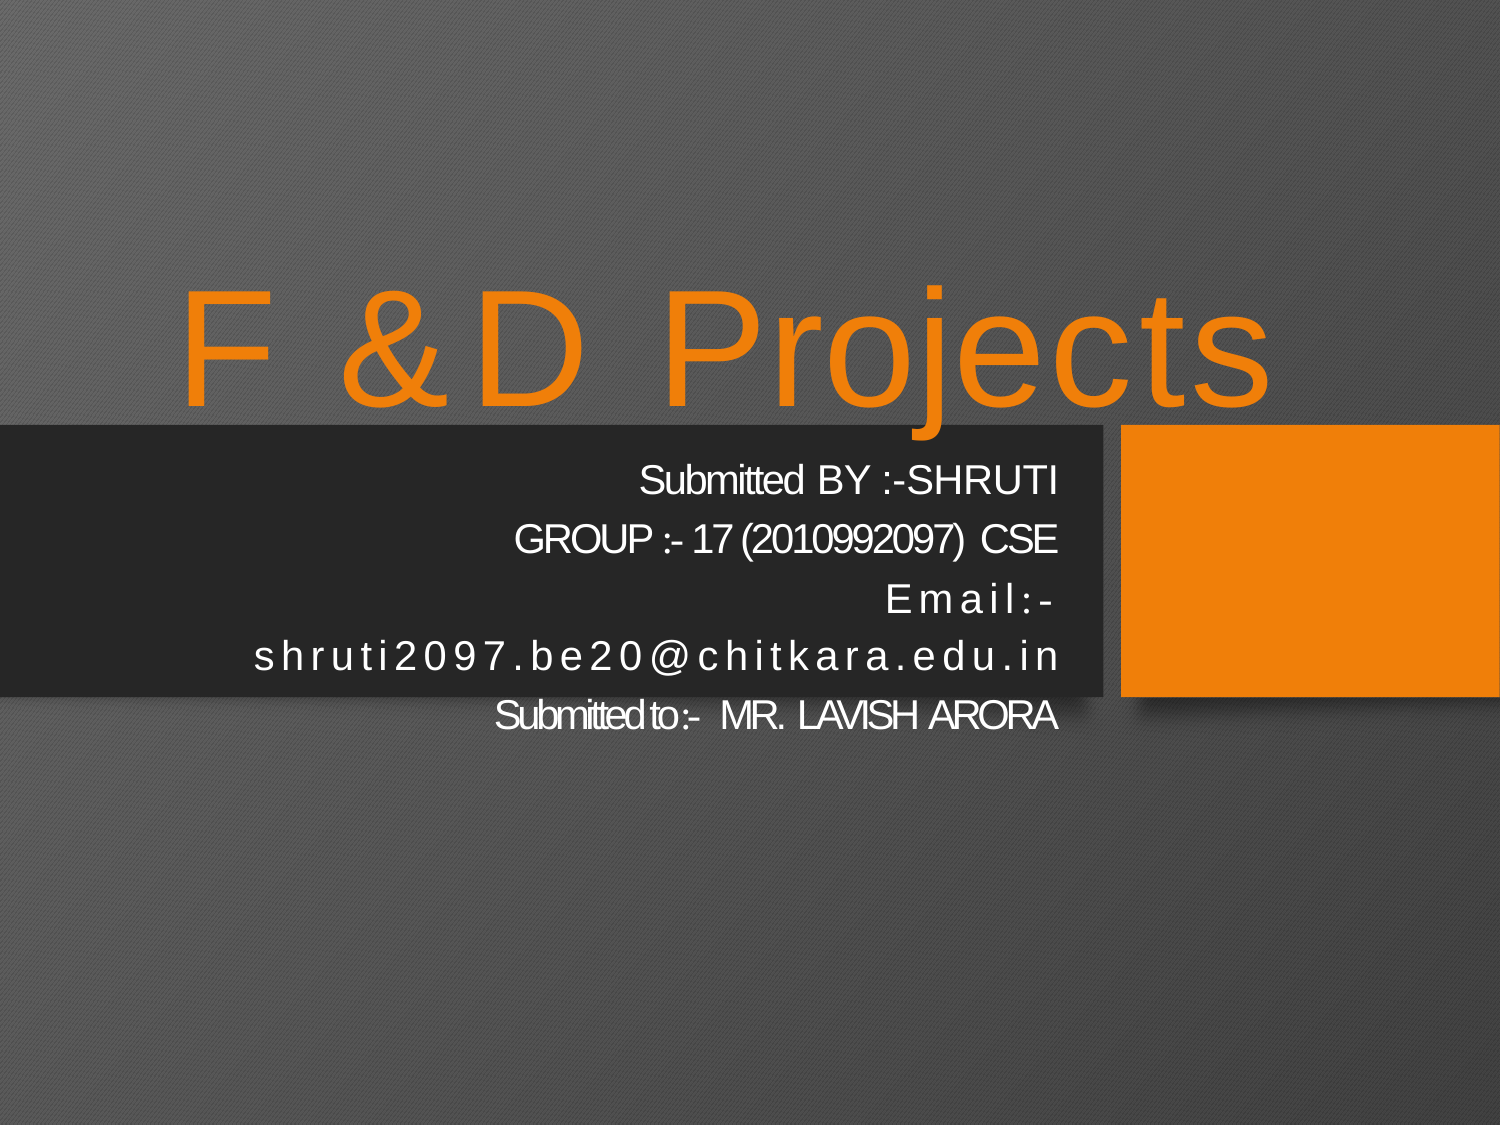

# F  & D  Projects
Submitted BY :-SHRUTI
GROUP :- 17 (2010992097)  CSE
Email:-shruti2097.be20@chitkara.edu.in
Submitted to:-   MR.  LAVISH  ARORA